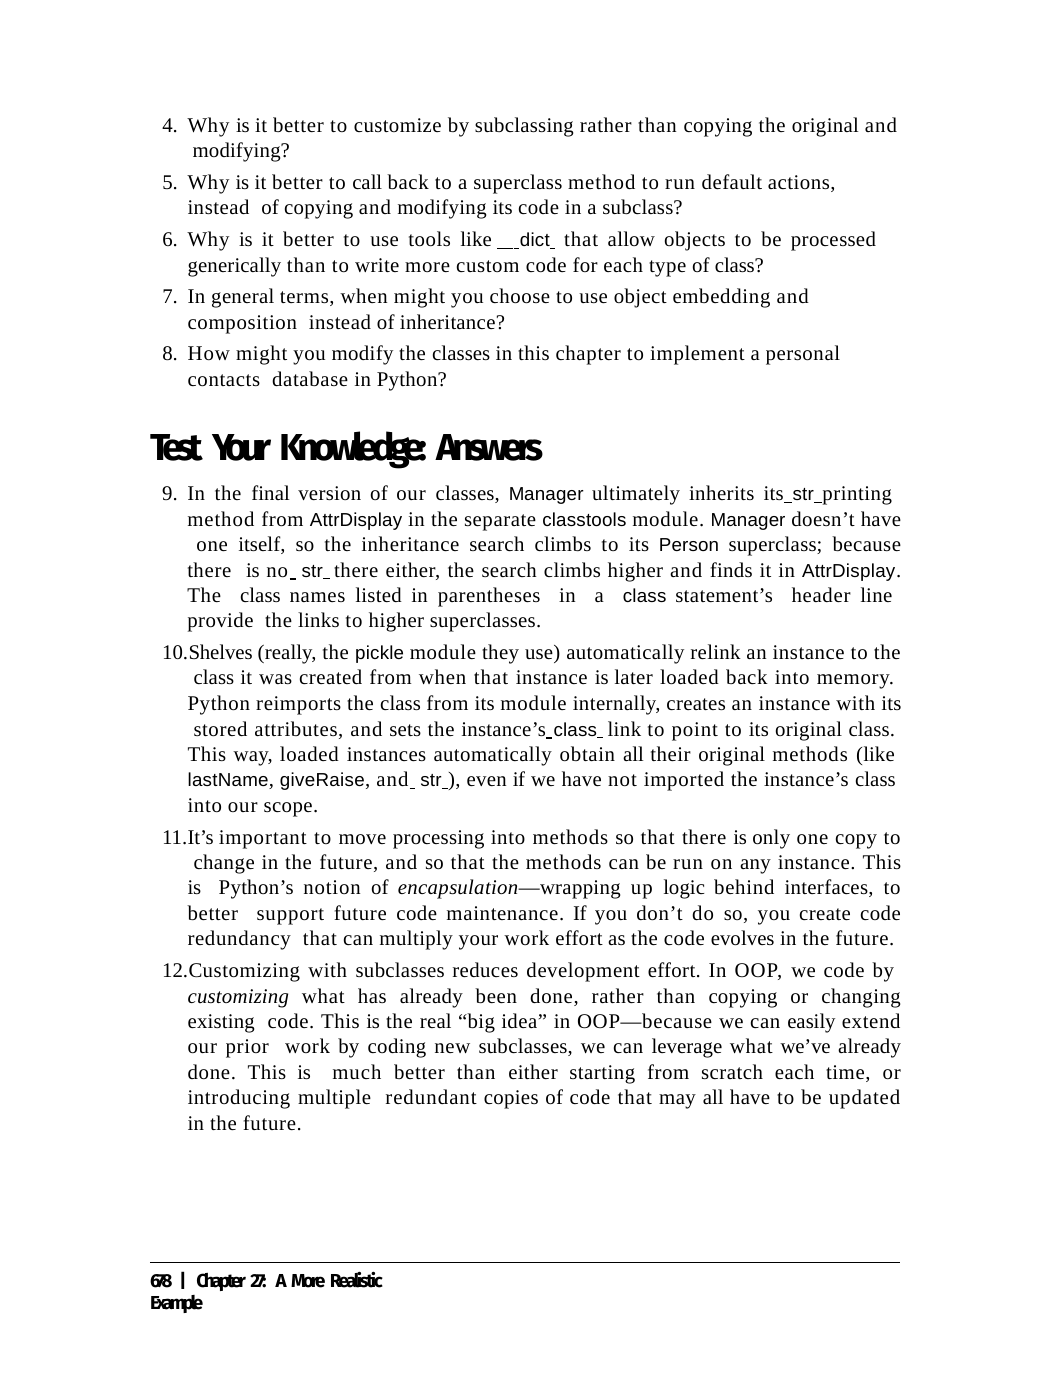

Why is it better to customize by subclassing rather than copying the original and  modifying?
Why is it better to call back to a superclass method to run default actions, instead  of copying and modifying its code in a subclass?
Why is it better to use tools like     dict that allow objects to be processed  generically than to write more custom code for each type of class?
In general terms, when might you choose to use object embedding and composition  instead of inheritance?
How might you modify the classes in this chapter to implement a personal contacts  database in Python?

Test Your Knowledge: Answers
In the final version of our classes, Manager ultimately inherits its str printing  method from AttrDisplay in the separate classtools module. Manager doesn’t have  one itself, so the inheritance search climbs to its Person superclass; because there  is no str there either, the search climbs higher and finds it in AttrDisplay. The  class names listed in parentheses  in  a  class statement’s  header line  provide  the links to higher superclasses.
Shelves (really, the pickle module they use) automatically relink an instance to the  class it was created from when that instance is later loaded back into memory.  Python reimports the class from its module internally, creates an instance with its  stored attributes, and sets the instance’s class link to point to its original class.  This way, loaded instances automatically obtain all their original methods (like  lastName, giveRaise, and str ), even if we have not imported the instance’s class  into our scope.
It’s important to move processing into methods so that there is only one copy to  change in the future, and so that the methods can be run on any instance. This is  Python’s notion of encapsulation—wrapping up logic behind interfaces, to better  support future code maintenance. If you don’t do so, you create code redundancy  that can multiply your work effort as the code evolves in the future.
Customizing with subclasses reduces development effort. In OOP, we code by  customizing what has already been done, rather than copying or changing existing  code. This is the real “big idea” in OOP—because we can easily extend our prior  work by coding new subclasses, we can leverage what we’ve already done. This is  much better than either starting from scratch each time, or introducing multiple  redundant copies of code that may all have to be updated in the future.

678  |  Chapter 27:  A More Realistic Example